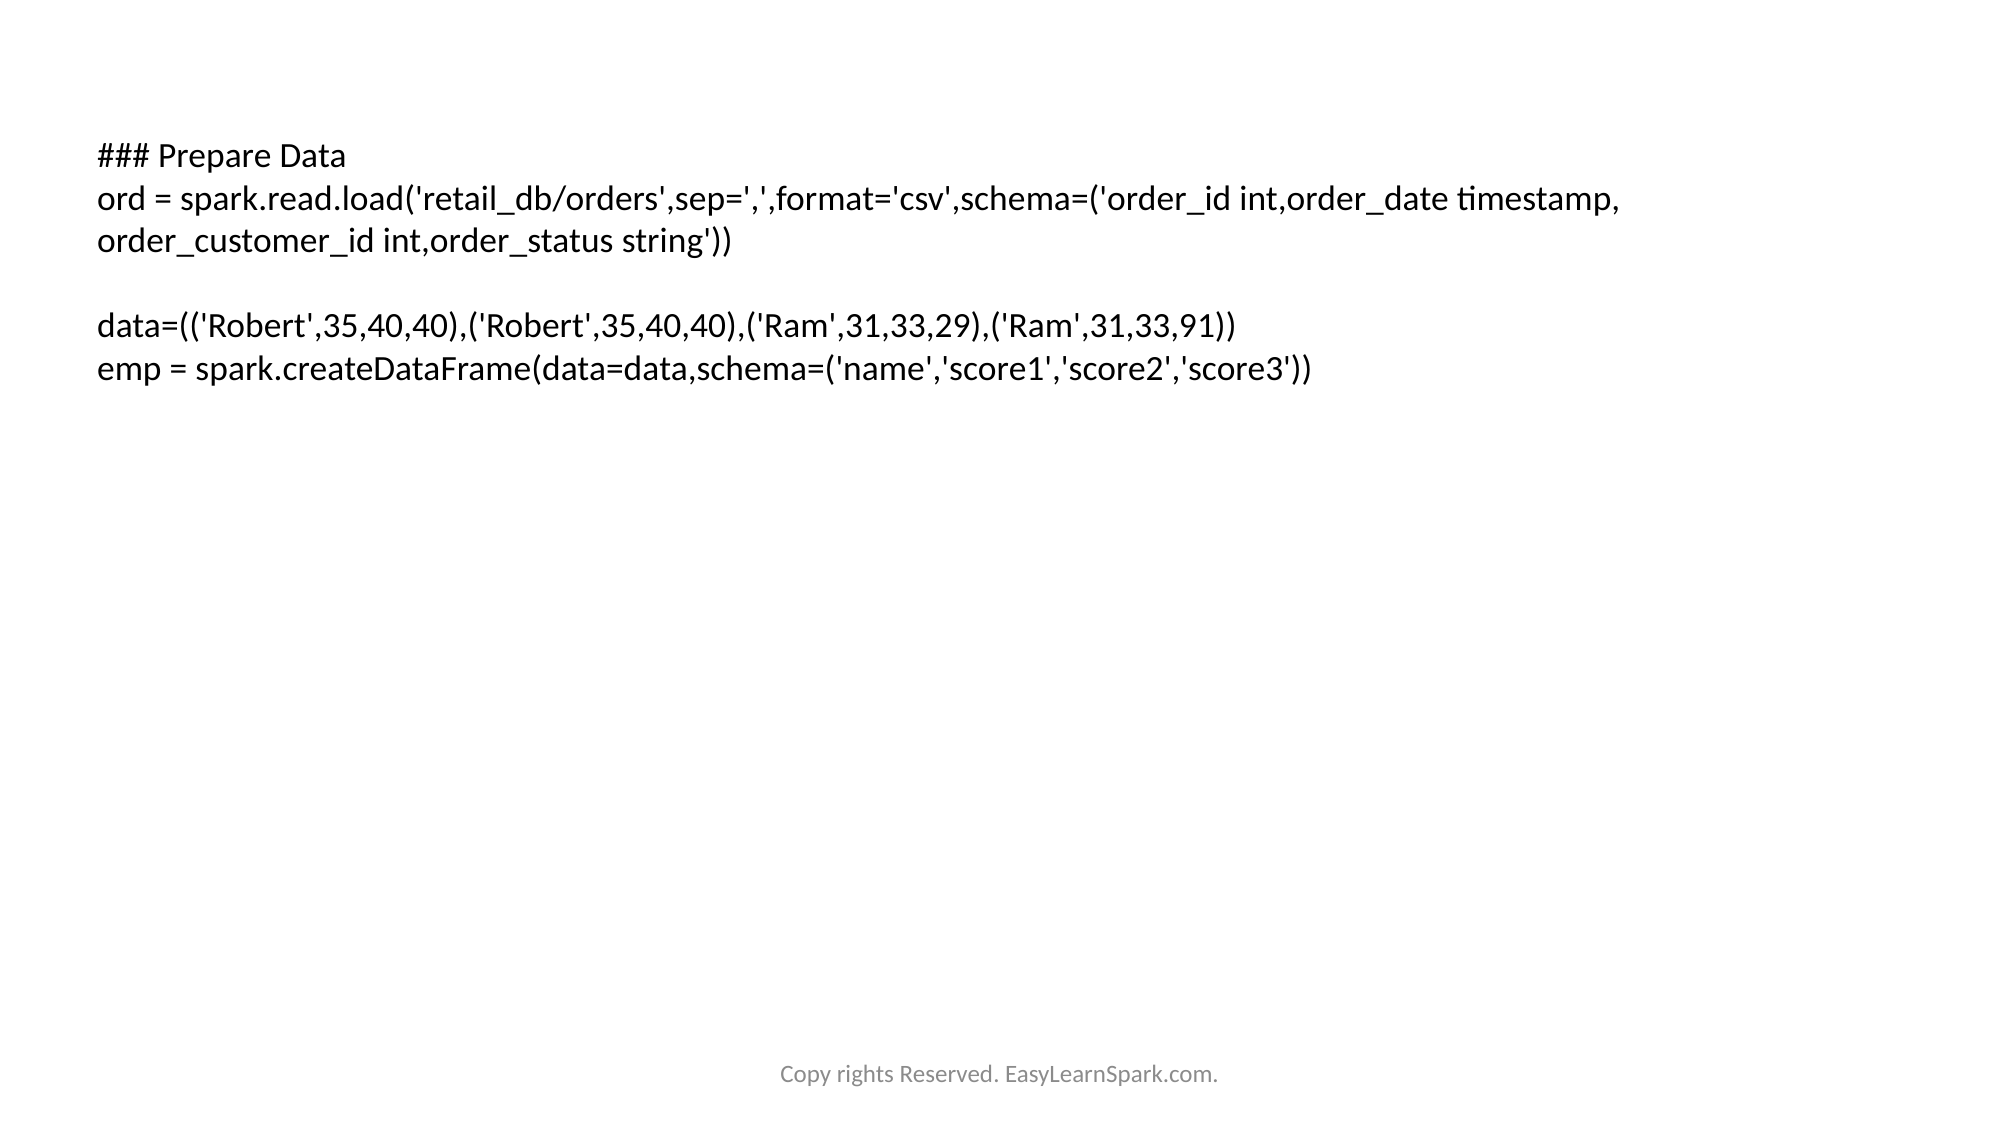

### Prepare Data
ord = spark.read.load('retail_db/orders',sep=',',format='csv',schema=('order_id int,order_date timestamp, order_customer_id int,order_status string'))

data=(('Robert',35,40,40),('Robert',35,40,40),('Ram',31,33,29),('Ram',31,33,91))
emp = spark.createDataFrame(data=data,schema=('name','score1','score2','score3'))

Copy rights Reserved. EasyLearnSpark.com.